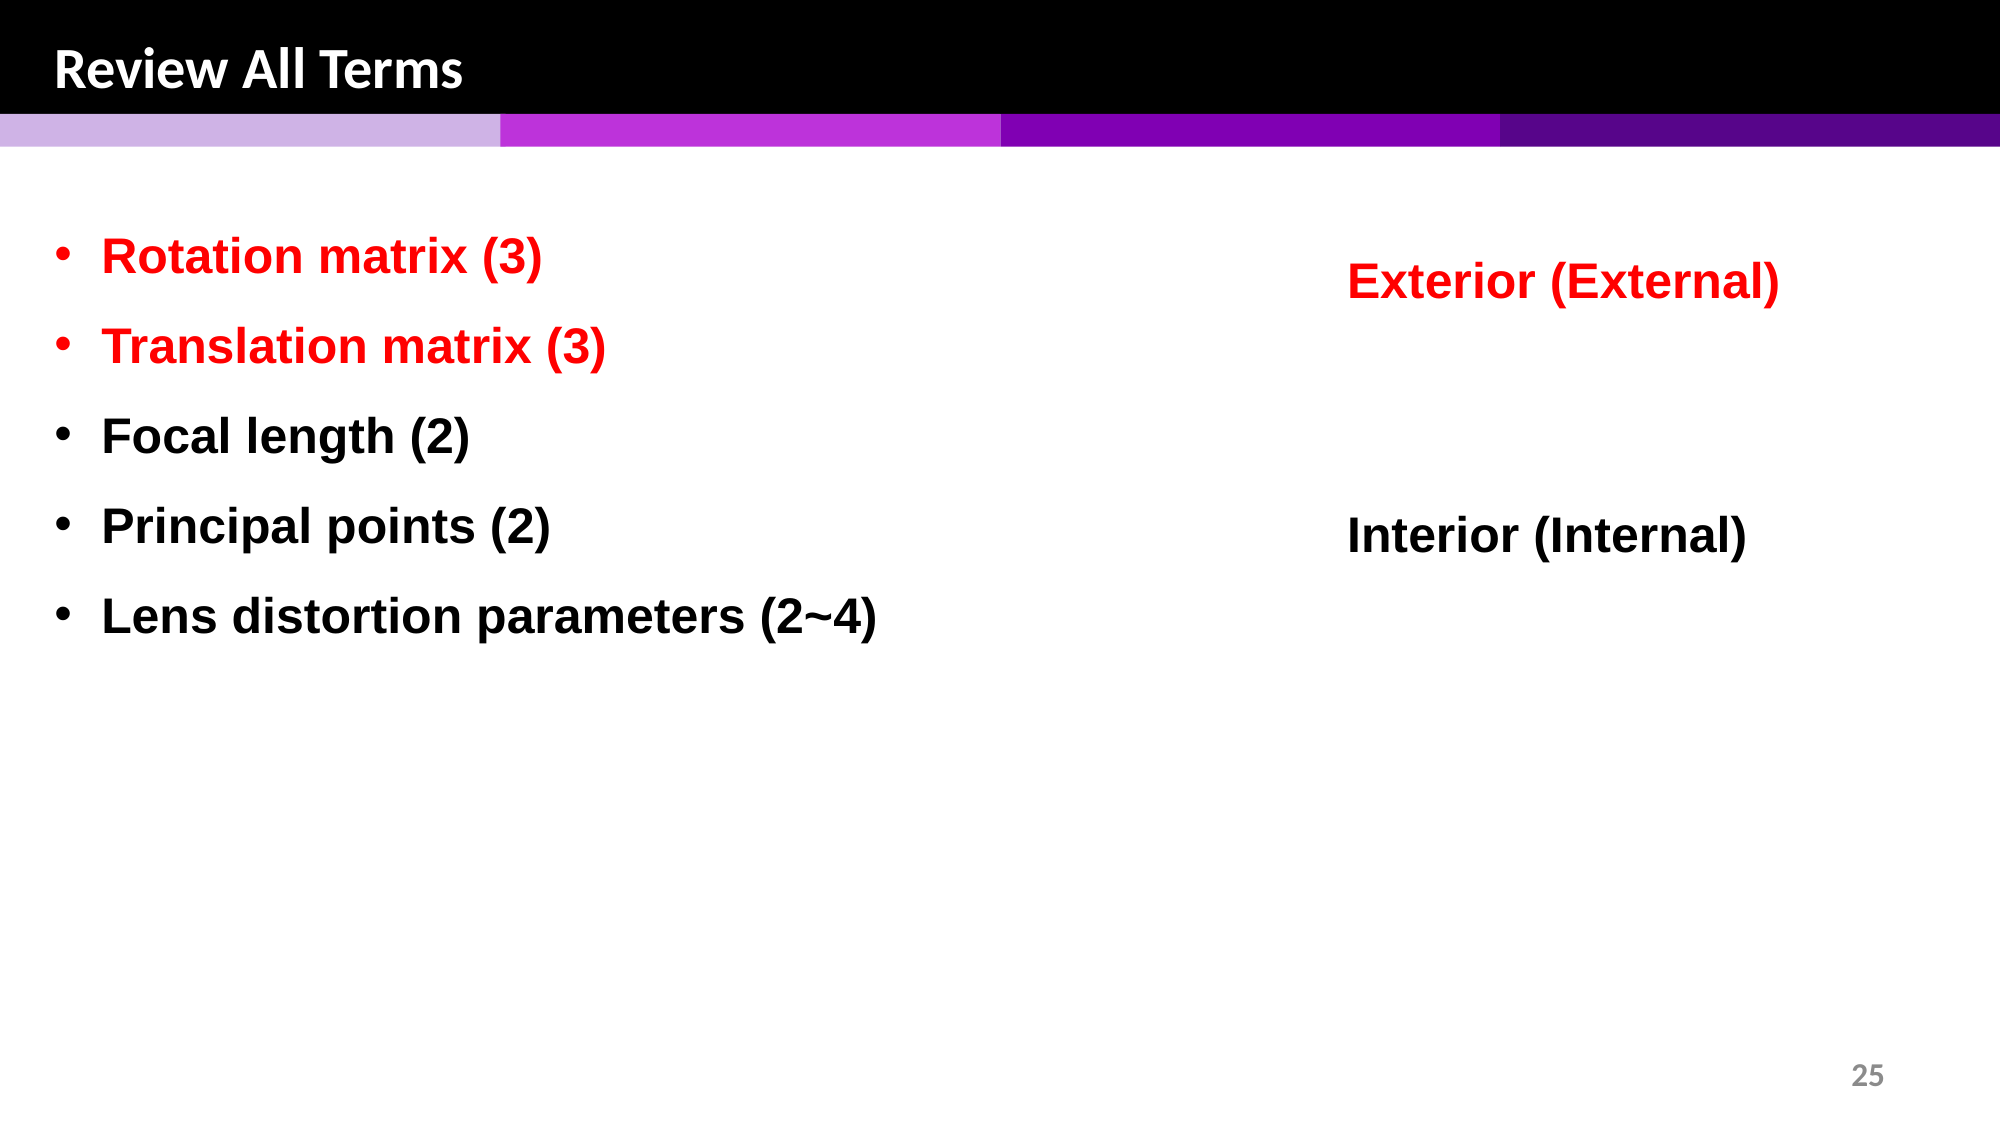

Review All Terms
Rotation matrix (3)
Translation matrix (3)
Focal length (2)
Principal points (2)
Lens distortion parameters (2~4)
Exterior (External)
Interior (Internal)